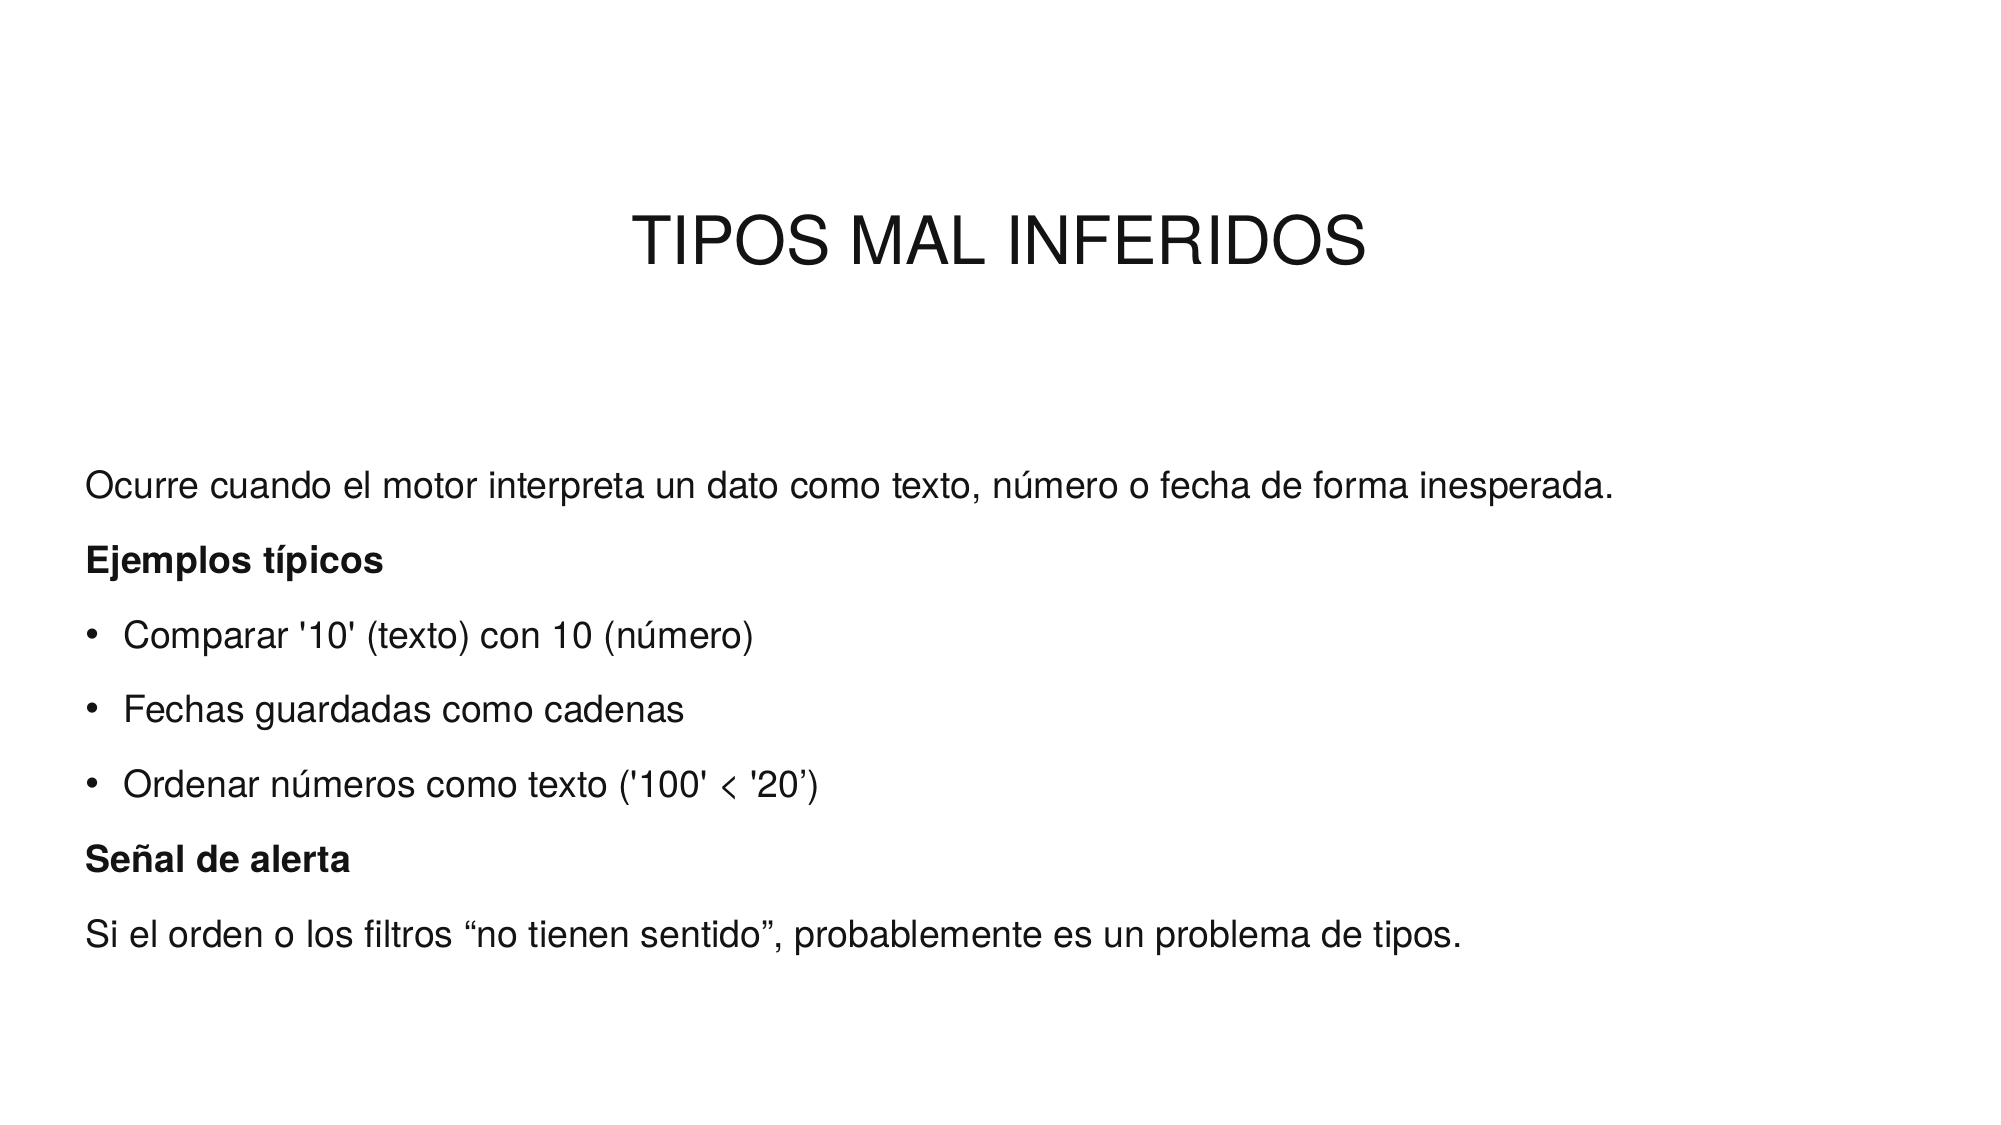

# TIPOS MAL INFERIDOS
Ocurre cuando el motor interpreta un dato como texto, número o fecha de forma inesperada.
Ejemplos típicos
Comparar '10' (texto) con 10 (número)
Fechas guardadas como cadenas
Ordenar números como texto ('100' < '20’)
Señal de alerta
Si el orden o los filtros “no tienen sentido”, probablemente es un problema de tipos.